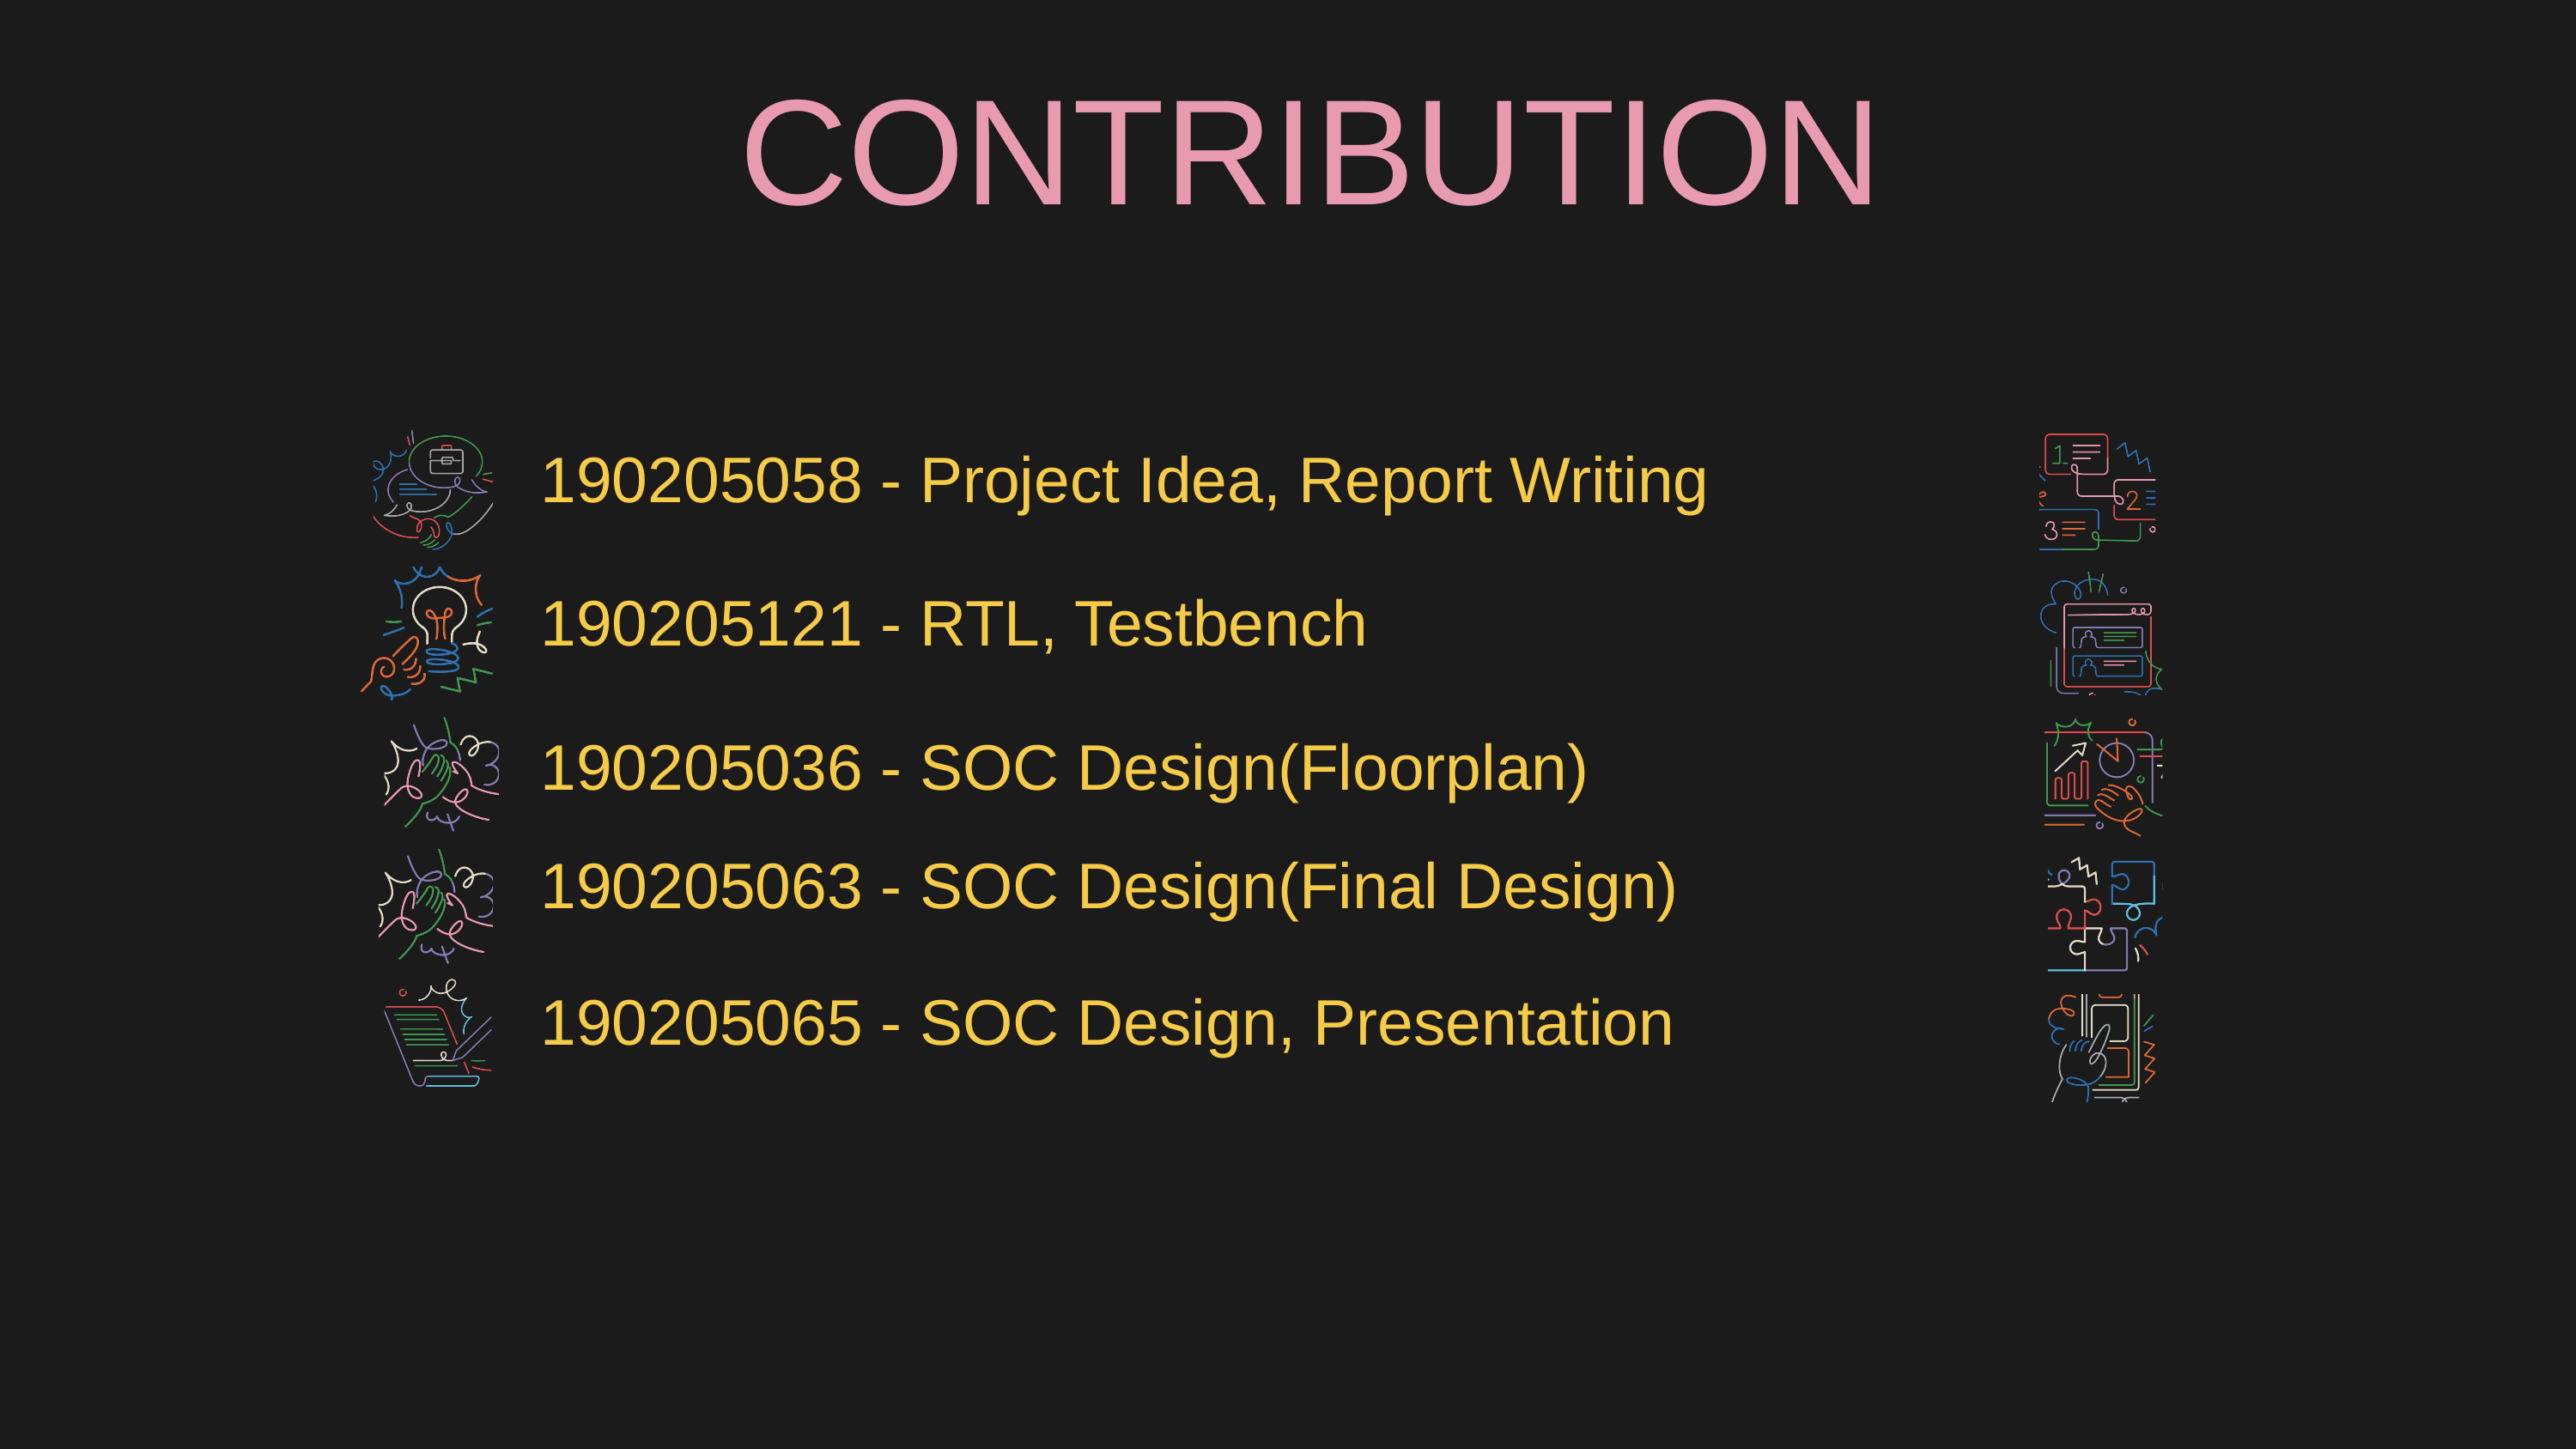

CONTRIBUTION

190205058 - Project Idea, Report Writing

190205121 - RTL, Testbench

190205036 - SOC Design(Floorplan)
190205063 - SOC Design(Final Design)

190205065 - SOC Design, Presentation